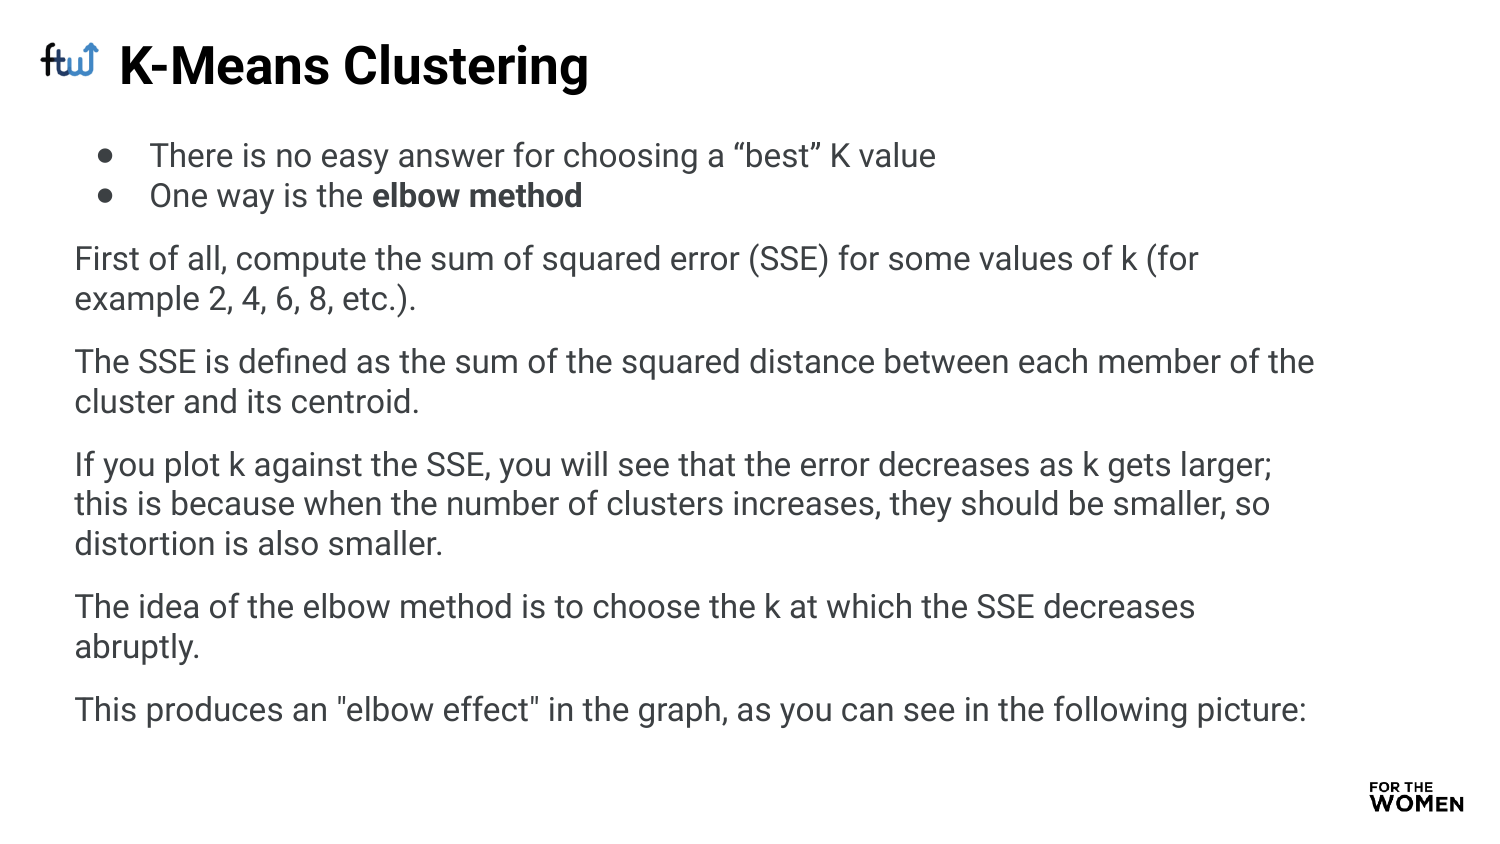

# K-Means Clustering
There is no easy answer for choosing a “best” K value
One way is the elbow method
First of all, compute the sum of squared error (SSE) for some values of k (for example 2, 4, 6, 8, etc.).
The SSE is defined as the sum of the squared distance between each member of the cluster and its centroid.
If you plot k against the SSE, you will see that the error decreases as k gets larger; this is because when the number of clusters increases, they should be smaller, so distortion is also smaller.
The idea of the elbow method is to choose the k at which the SSE decreases abruptly.
This produces an "elbow effect" in the graph, as you can see in the following picture: